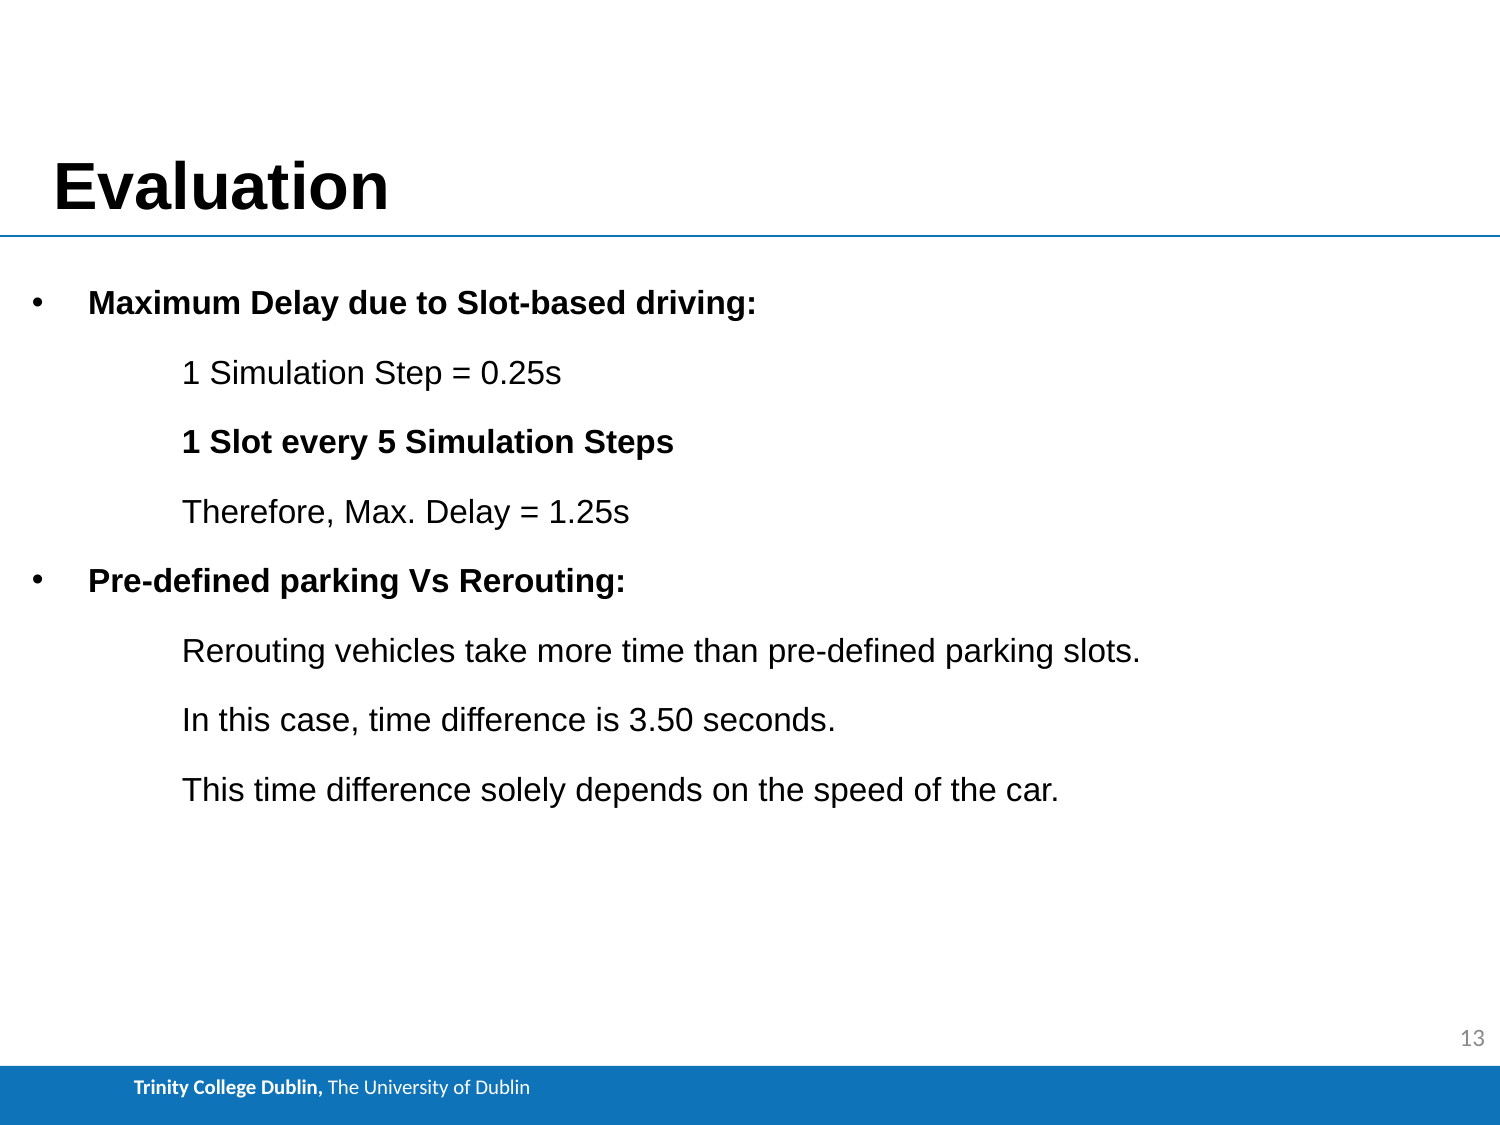

# Evaluation

Maximum Delay due to Slot-based driving:
	1 Simulation Step = 0.25s
	1 Slot every 5 Simulation Steps
	Therefore, Max. Delay = 1.25s
Pre-defined parking Vs Rerouting:
	Rerouting vehicles take more time than pre-defined parking slots.
	In this case, time difference is 3.50 seconds.
	This time difference solely depends on the speed of the car.
13